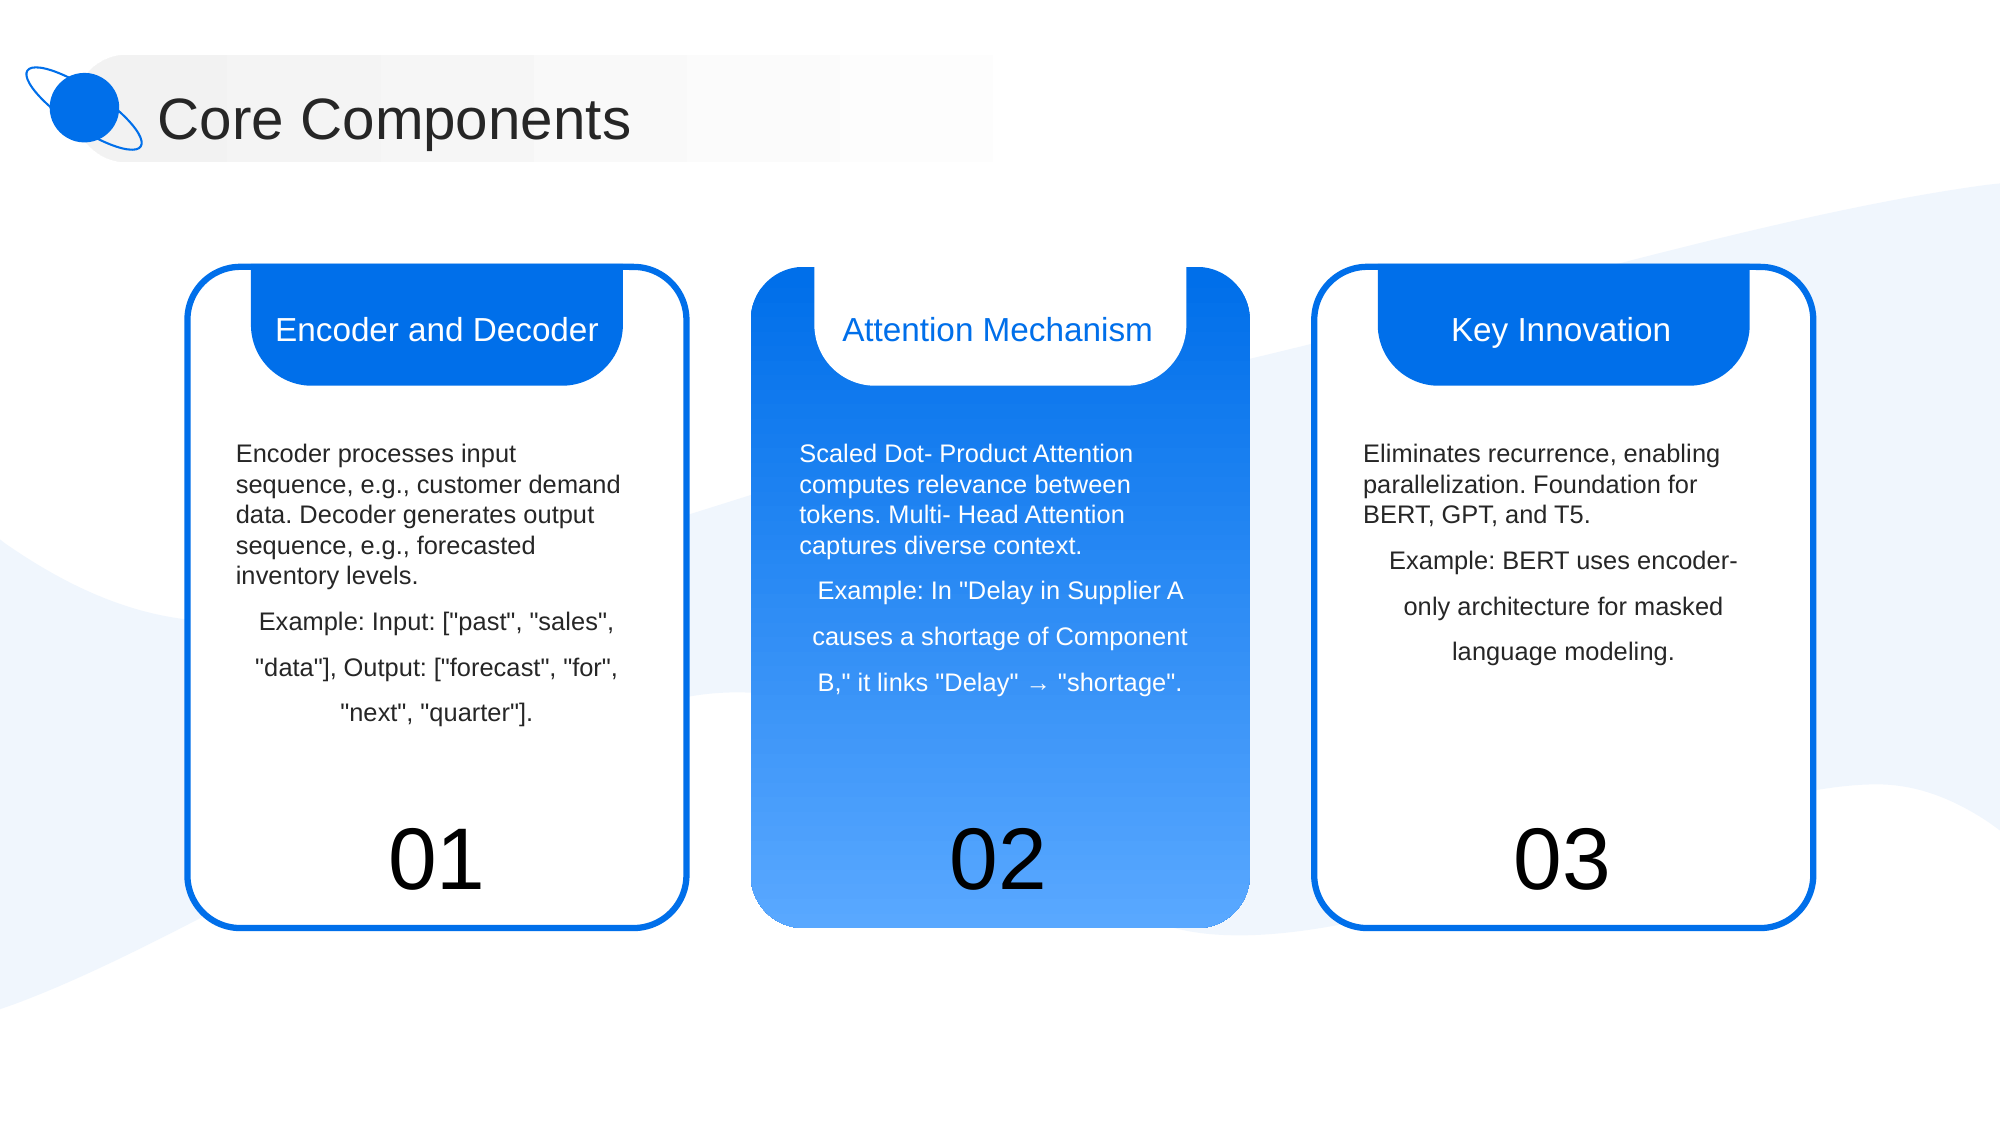

Core Components

Encoder and Decoder
Attention Mechanism
Key Innovation
Encoder processes input sequence, e.g., customer demand data. Decoder generates output sequence, e.g., forecasted inventory levels.
Example: Input: ["past", "sales", "data"], Output: ["forecast", "for", "next", "quarter"].
Scaled Dot- Product Attention computes relevance between tokens. Multi- Head Attention captures diverse context.
Example: In "Delay in Supplier A causes a shortage of Component B," it links "Delay" → "shortage".
Eliminates recurrence, enabling parallelization. Foundation for BERT, GPT, and T5.
Example: BERT uses encoder- only architecture for masked language modeling.
01
02
03